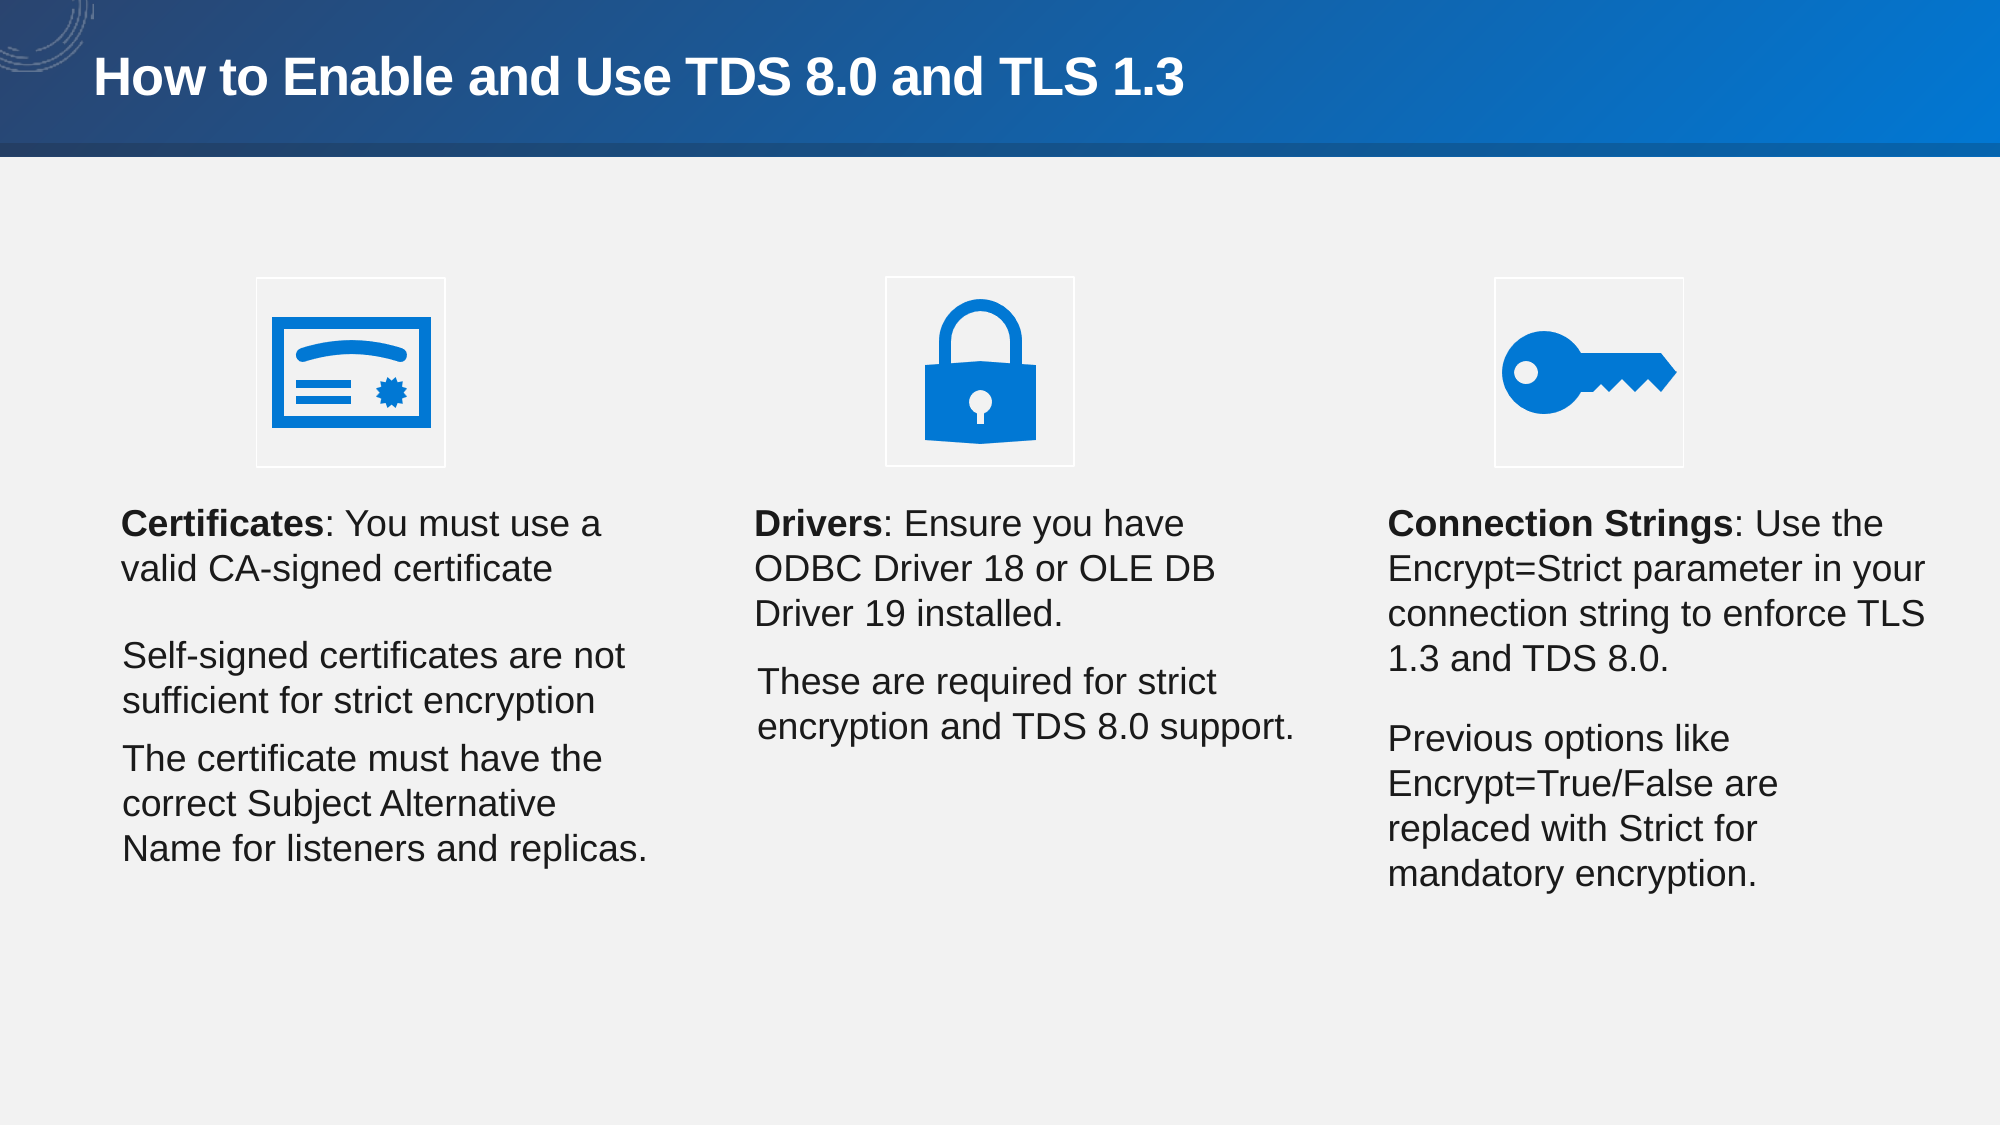

# How to Enable and Use TDS 8.0 and TLS 1.3
Certificates: You must use a valid CA-signed certificate
Self-signed certificates are not sufficient for strict encryption
The certificate must have the correct Subject Alternative Name for listeners and replicas.
Drivers: Ensure you have ODBC Driver 18 or OLE DB Driver 19 installed.
These are required for strict encryption and TDS 8.0 support.
Connection Strings: Use the Encrypt=Strict parameter in your connection string to enforce TLS 1.3 and TDS 8.0.
Previous options like Encrypt=True/False are replaced with Strict for mandatory encryption.